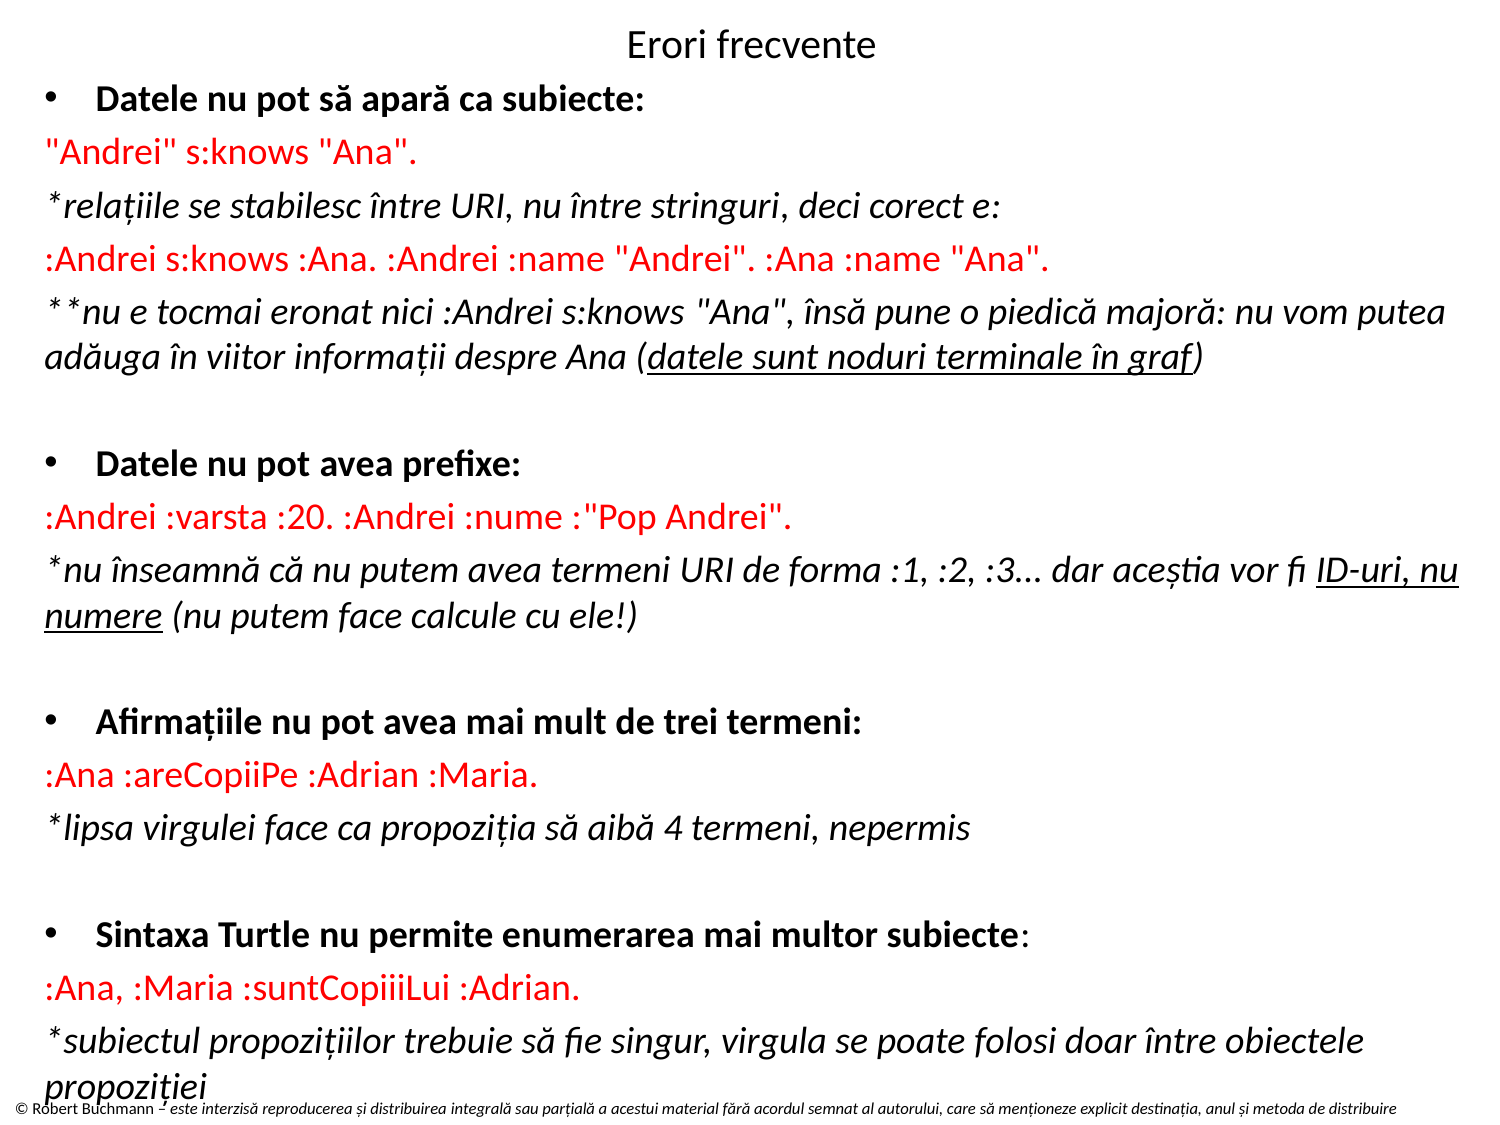

# Erori frecvente
Datele nu pot să apară ca subiecte:
"Andrei" s:knows "Ana".
*relațiile se stabilesc între URI, nu între stringuri, deci corect e:
:Andrei s:knows :Ana. :Andrei :name "Andrei". :Ana :name "Ana".
**nu e tocmai eronat nici :Andrei s:knows "Ana", însă pune o piedică majoră: nu vom putea adăuga în viitor informații despre Ana (datele sunt noduri terminale în graf)

Datele nu pot avea prefixe:
:Andrei :varsta :20. :Andrei :nume :"Pop Andrei".
*nu înseamnă că nu putem avea termeni URI de forma :1, :2, :3... dar aceștia vor fi ID-uri, nu numere (nu putem face calcule cu ele!)

Afirmațiile nu pot avea mai mult de trei termeni:
:Ana :areCopiiPe :Adrian :Maria.
*lipsa virgulei face ca propoziția să aibă 4 termeni, nepermis

Sintaxa Turtle nu permite enumerarea mai multor subiecte:
:Ana, :Maria :suntCopiiiLui :Adrian.
*subiectul propozițiilor trebuie să fie singur, virgula se poate folosi doar între obiectele propoziției